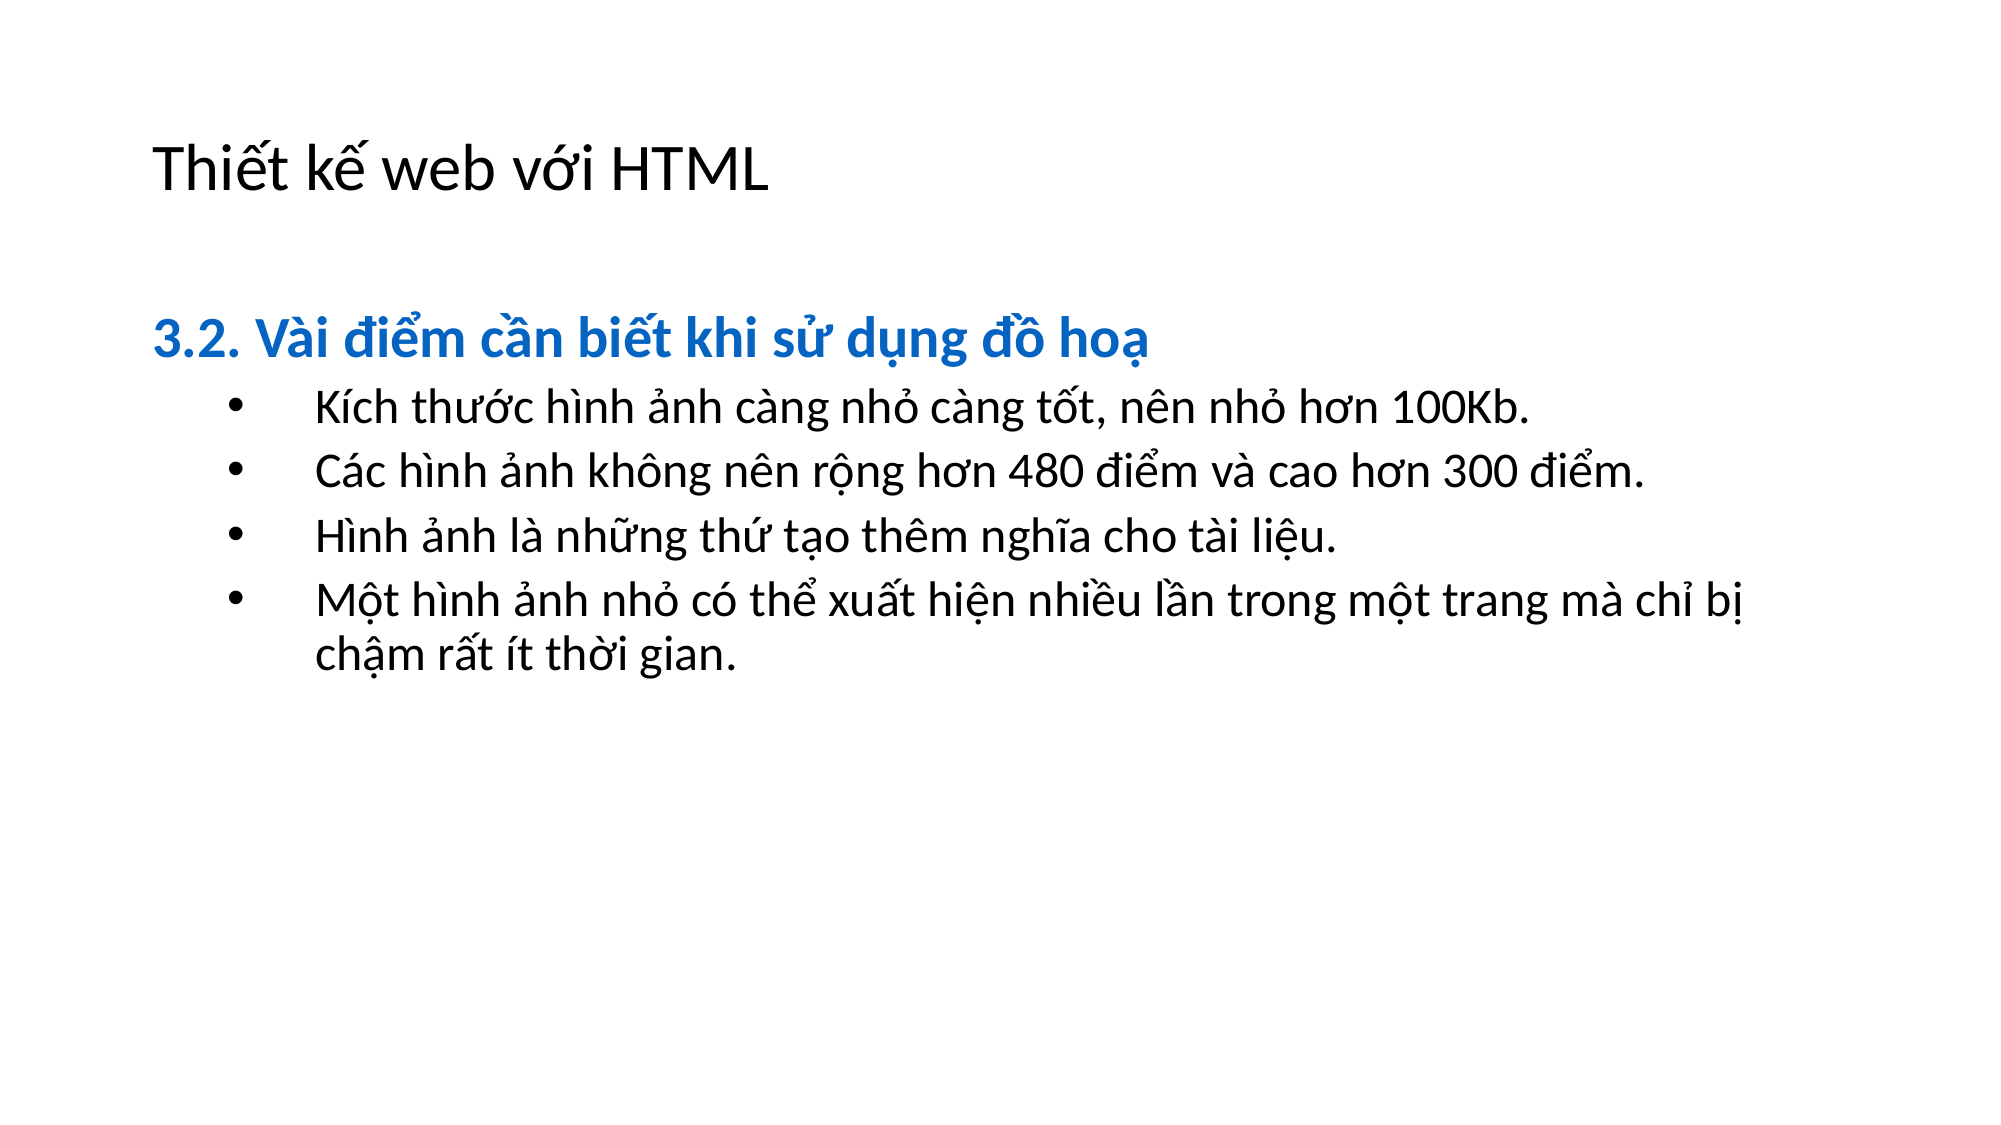

# Thiết kế web với HTML
3.2. Vài điểm cần biết khi sử dụng đồ hoạ
Kích thước hình ảnh càng nhỏ càng tốt, nên nhỏ hơn 100Kb.
Các hình ảnh không nên rộng hơn 480 điểm và cao hơn 300 điểm.
Hình ảnh là những thứ tạo thêm nghĩa cho tài liệu.
Một hình ảnh nhỏ có thể xuất hiện nhiều lần trong một trang mà chỉ bị chậm rất ít thời gian.